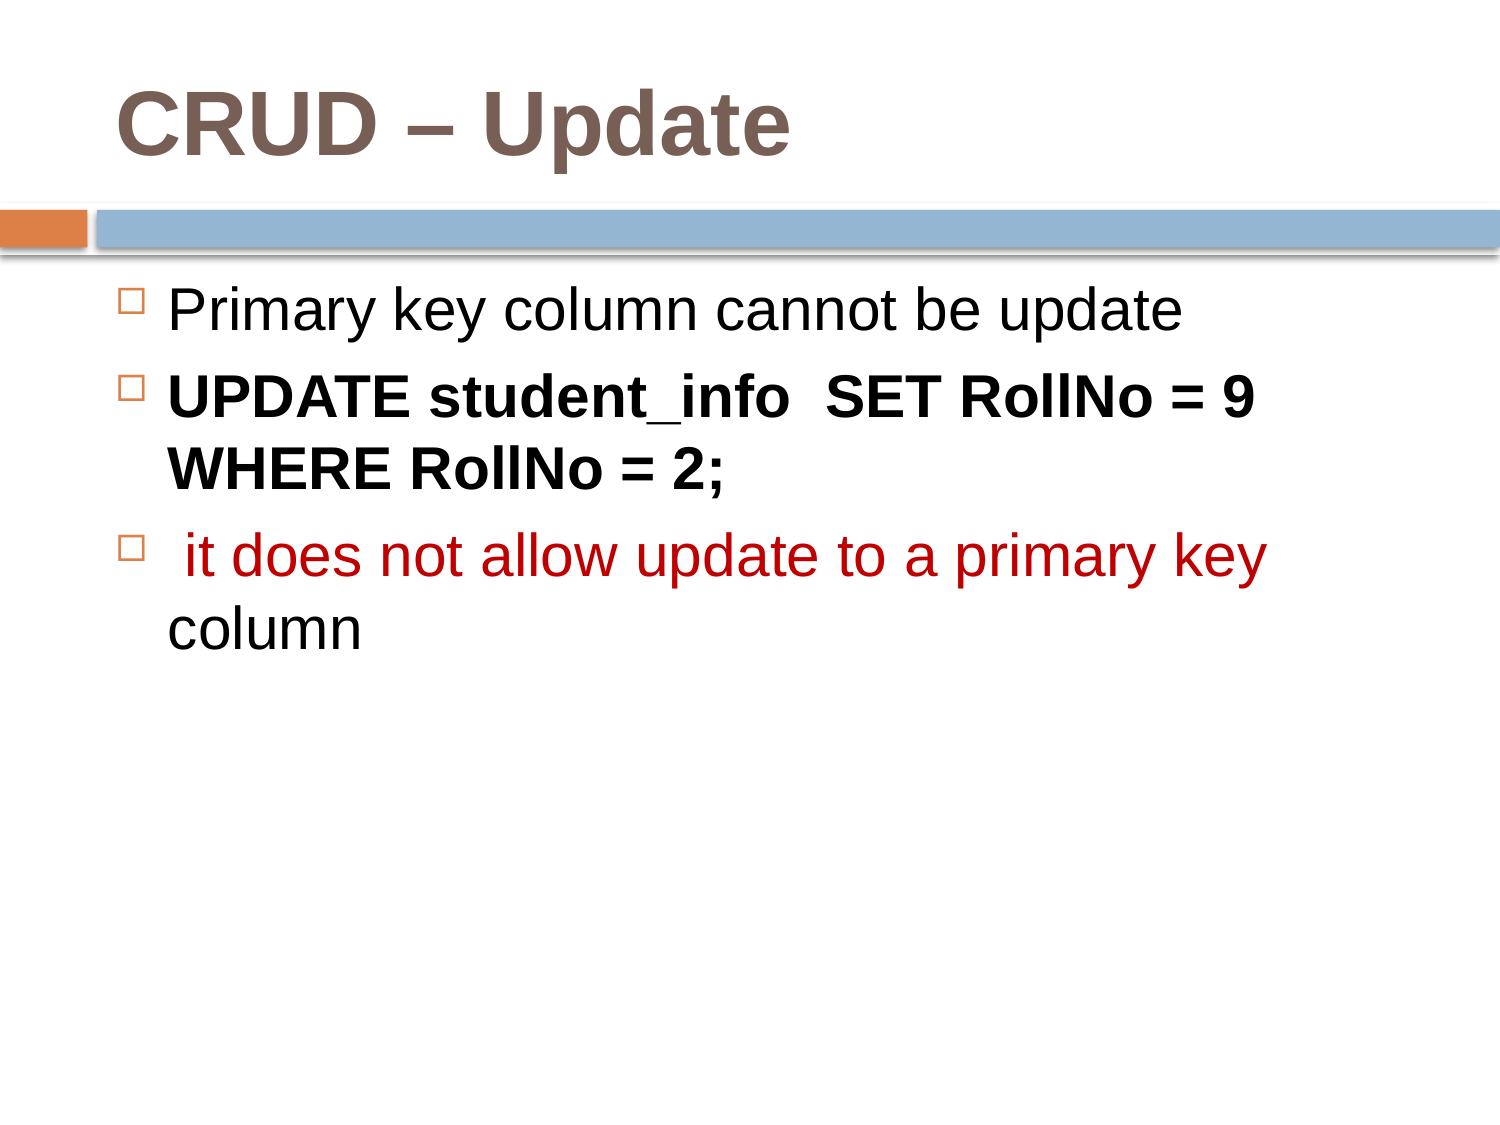

# CRUD – Update
Primary key column cannot be update
UPDATE student_info  SET RollNo = 9 WHERE RollNo = 2;
 it does not allow update to a primary key column